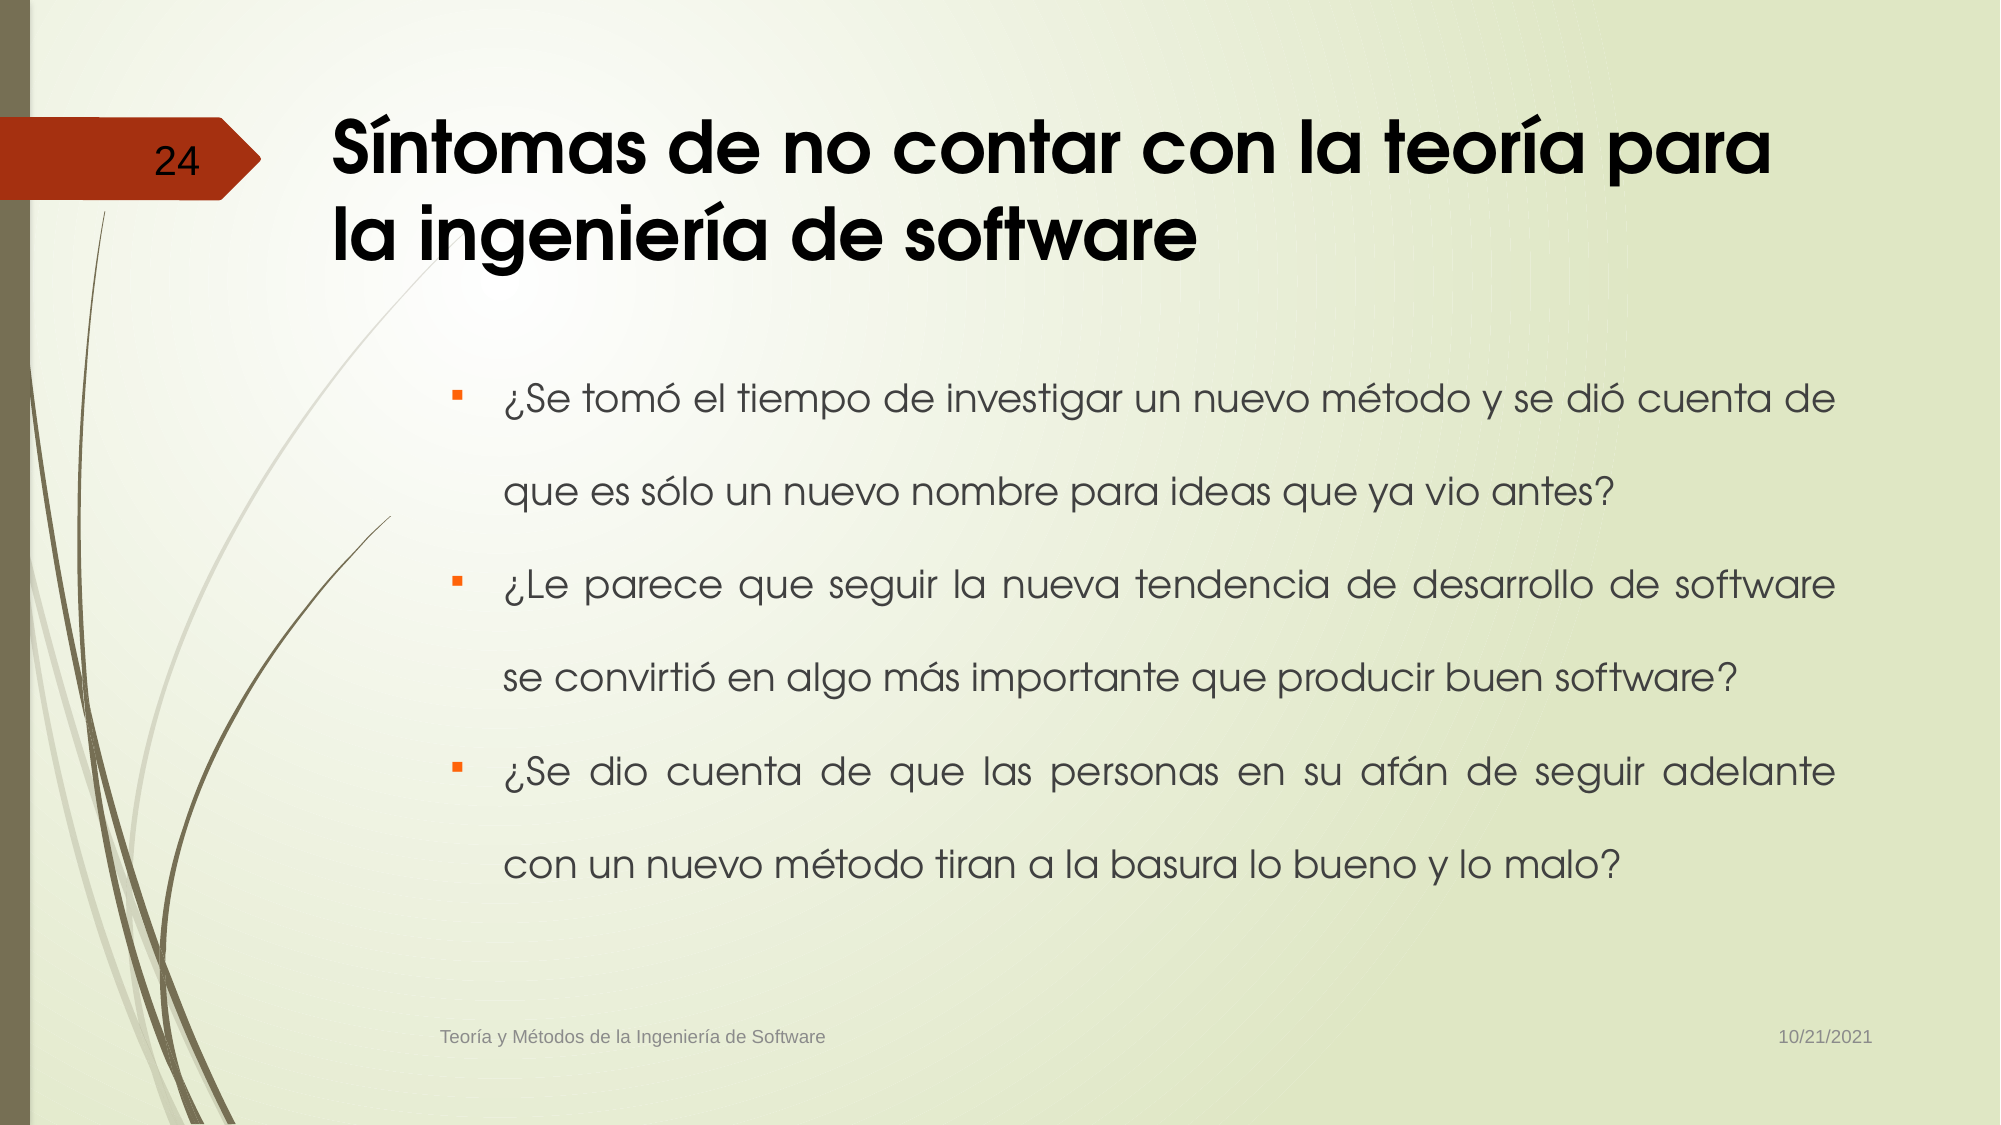

# Síntomas de no contar con la teoría para la ingeniería de software
24
¿Se tomó el tiempo de investigar un nuevo método y se dió cuenta de que es sólo un nuevo nombre para ideas que ya vio antes?
¿Le parece que seguir la nueva tendencia de desarrollo de software se convirtió en algo más importante que producir buen software?
¿Se dio cuenta de que las personas en su afán de seguir adelante con un nuevo método tiran a la basura lo bueno y lo malo?
10/21/2021
Teoría y Métodos de la Ingeniería de Software